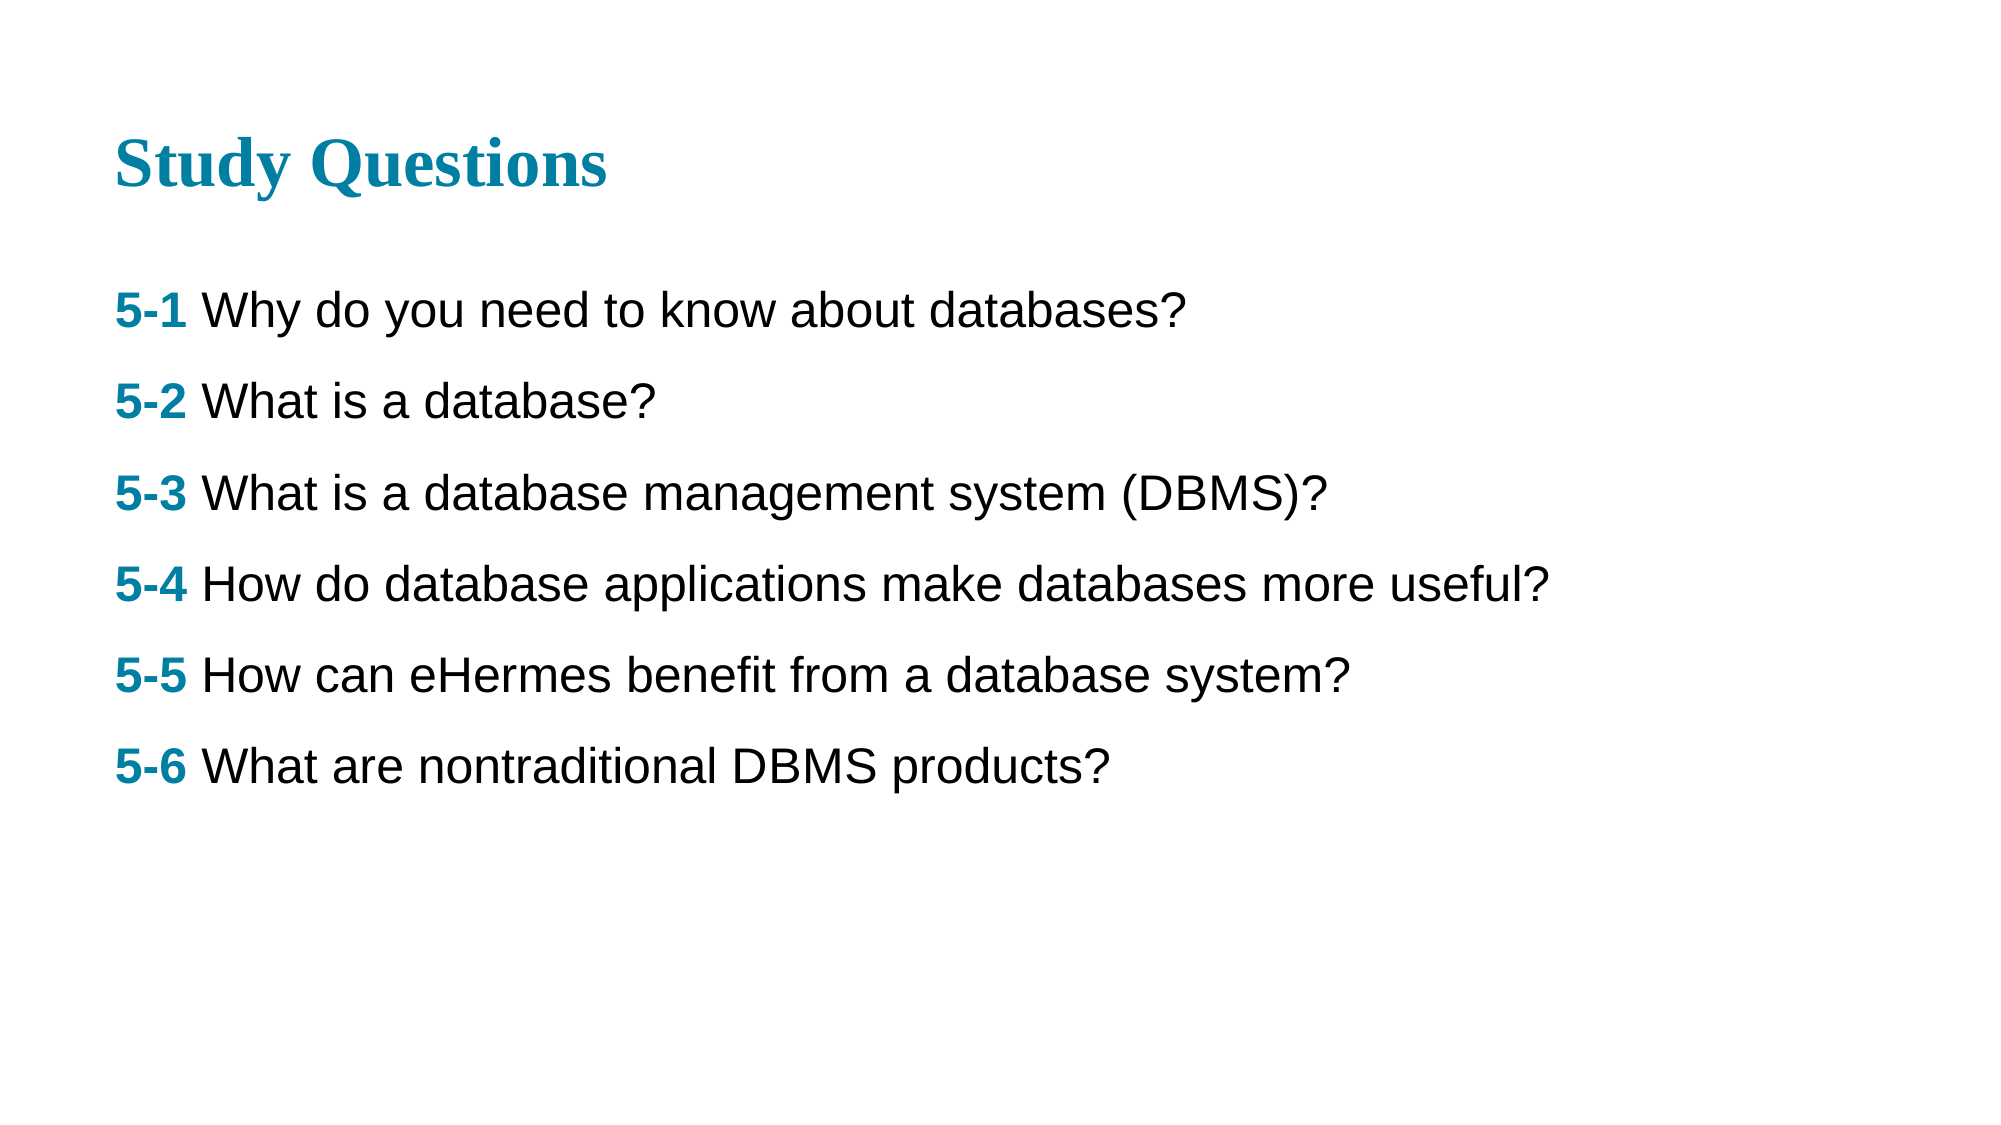

# Study Questions
5-1 Why do you need to know about databases?
5-2 What is a database?
5-3 What is a database management system (D B M S)?
5-4 How do database applications make databases more useful?
5-5 How can eHermes benefit from a database system?
5-6 What are nontraditional D B M S products?